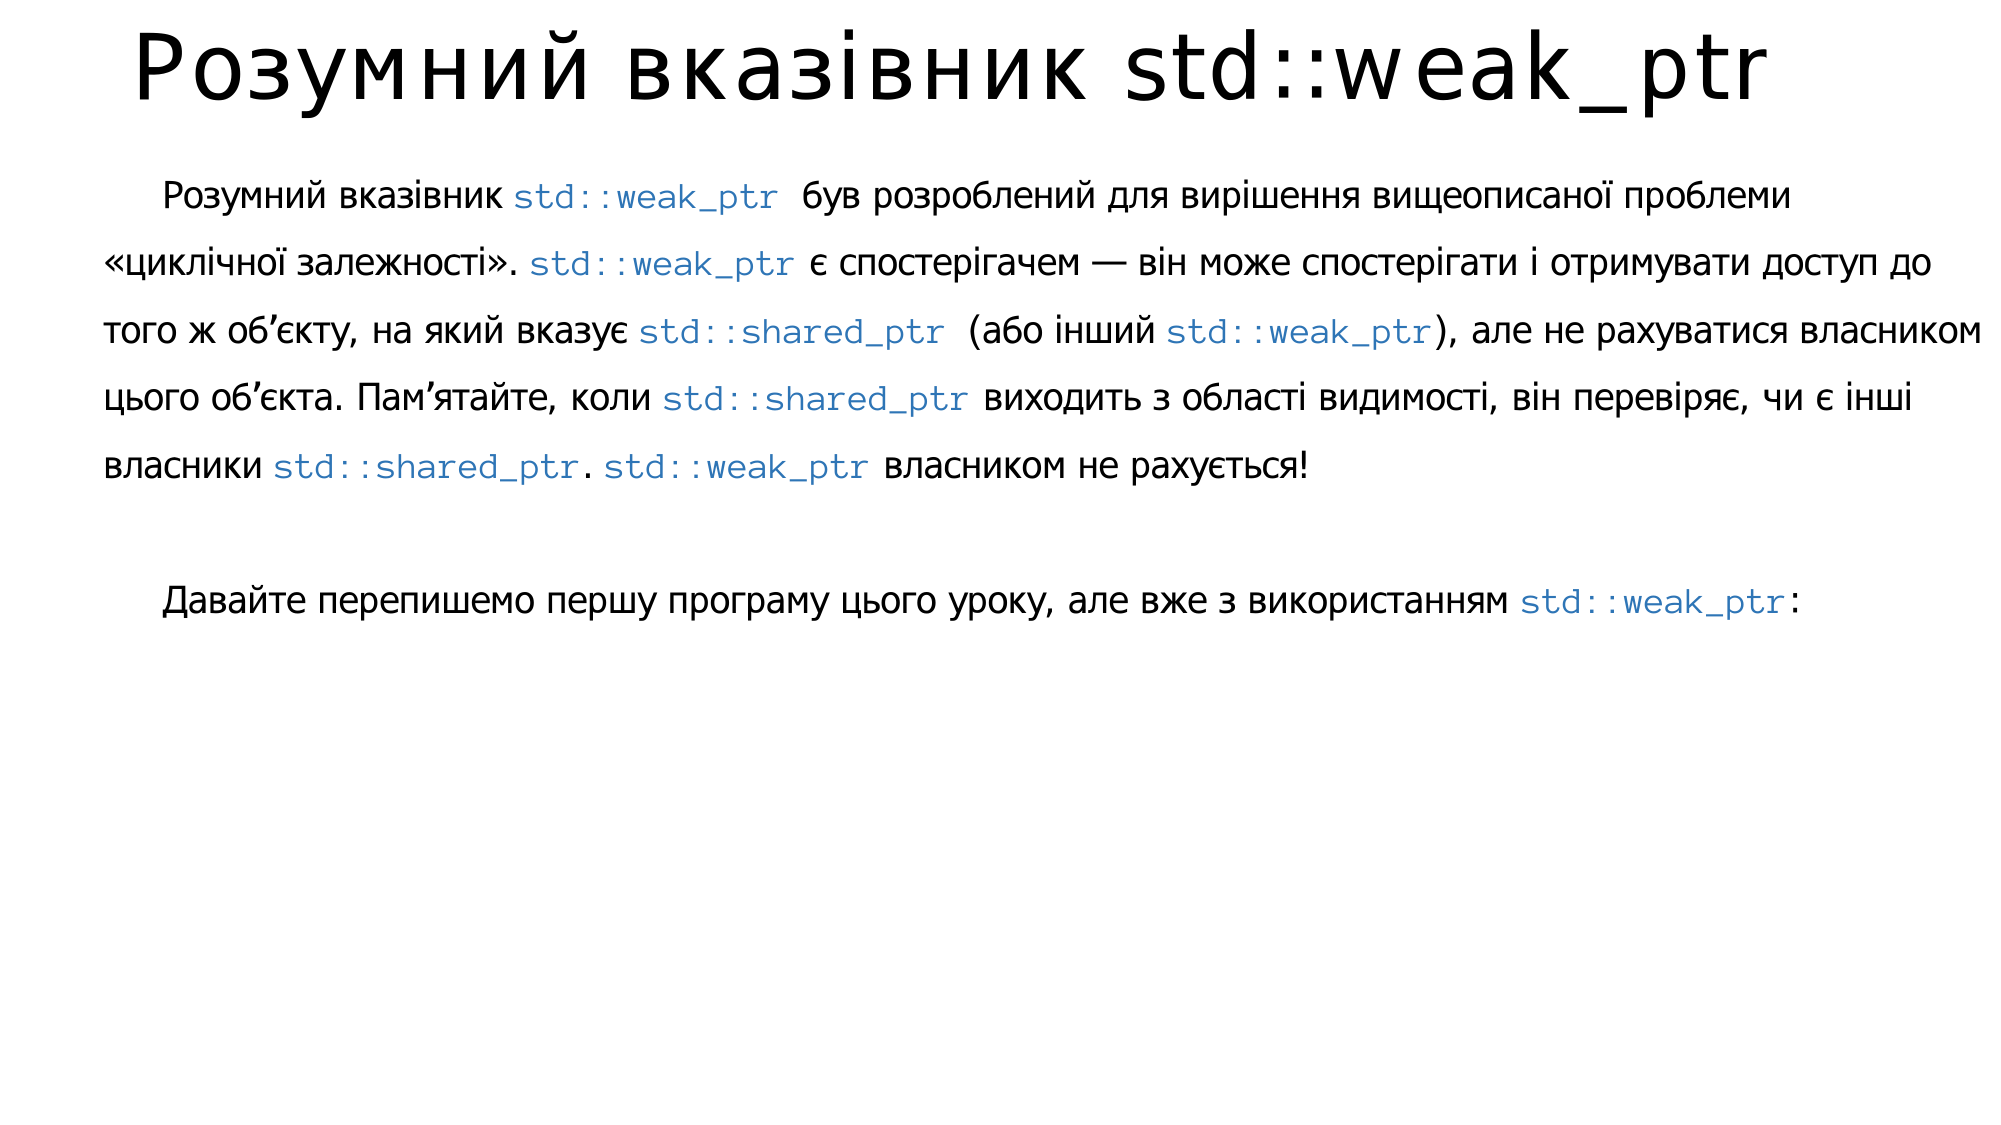

# Розумний вказівник std::weak_ptr
Розумний вказівник std::weak_ptr був розроблений для вирішення вищеописаної проблеми «циклічної залежності». std::weak_ptr є спостерігачем — він може спостерігати і отримувати доступ до того ж об’єкту, на який вказує std::shared_ptr (або інший std::weak_ptr), але не рахуватися власником цього об’єкта. Пам’ятайте, коли std::shared_ptr виходить з області видимості, він перевіряє, чи є інші власники std::shared_ptr. std::weak_ptr власником не рахується!

Давайте перепишемо першу програму цього уроку, але вже з використанням std::weak_ptr: